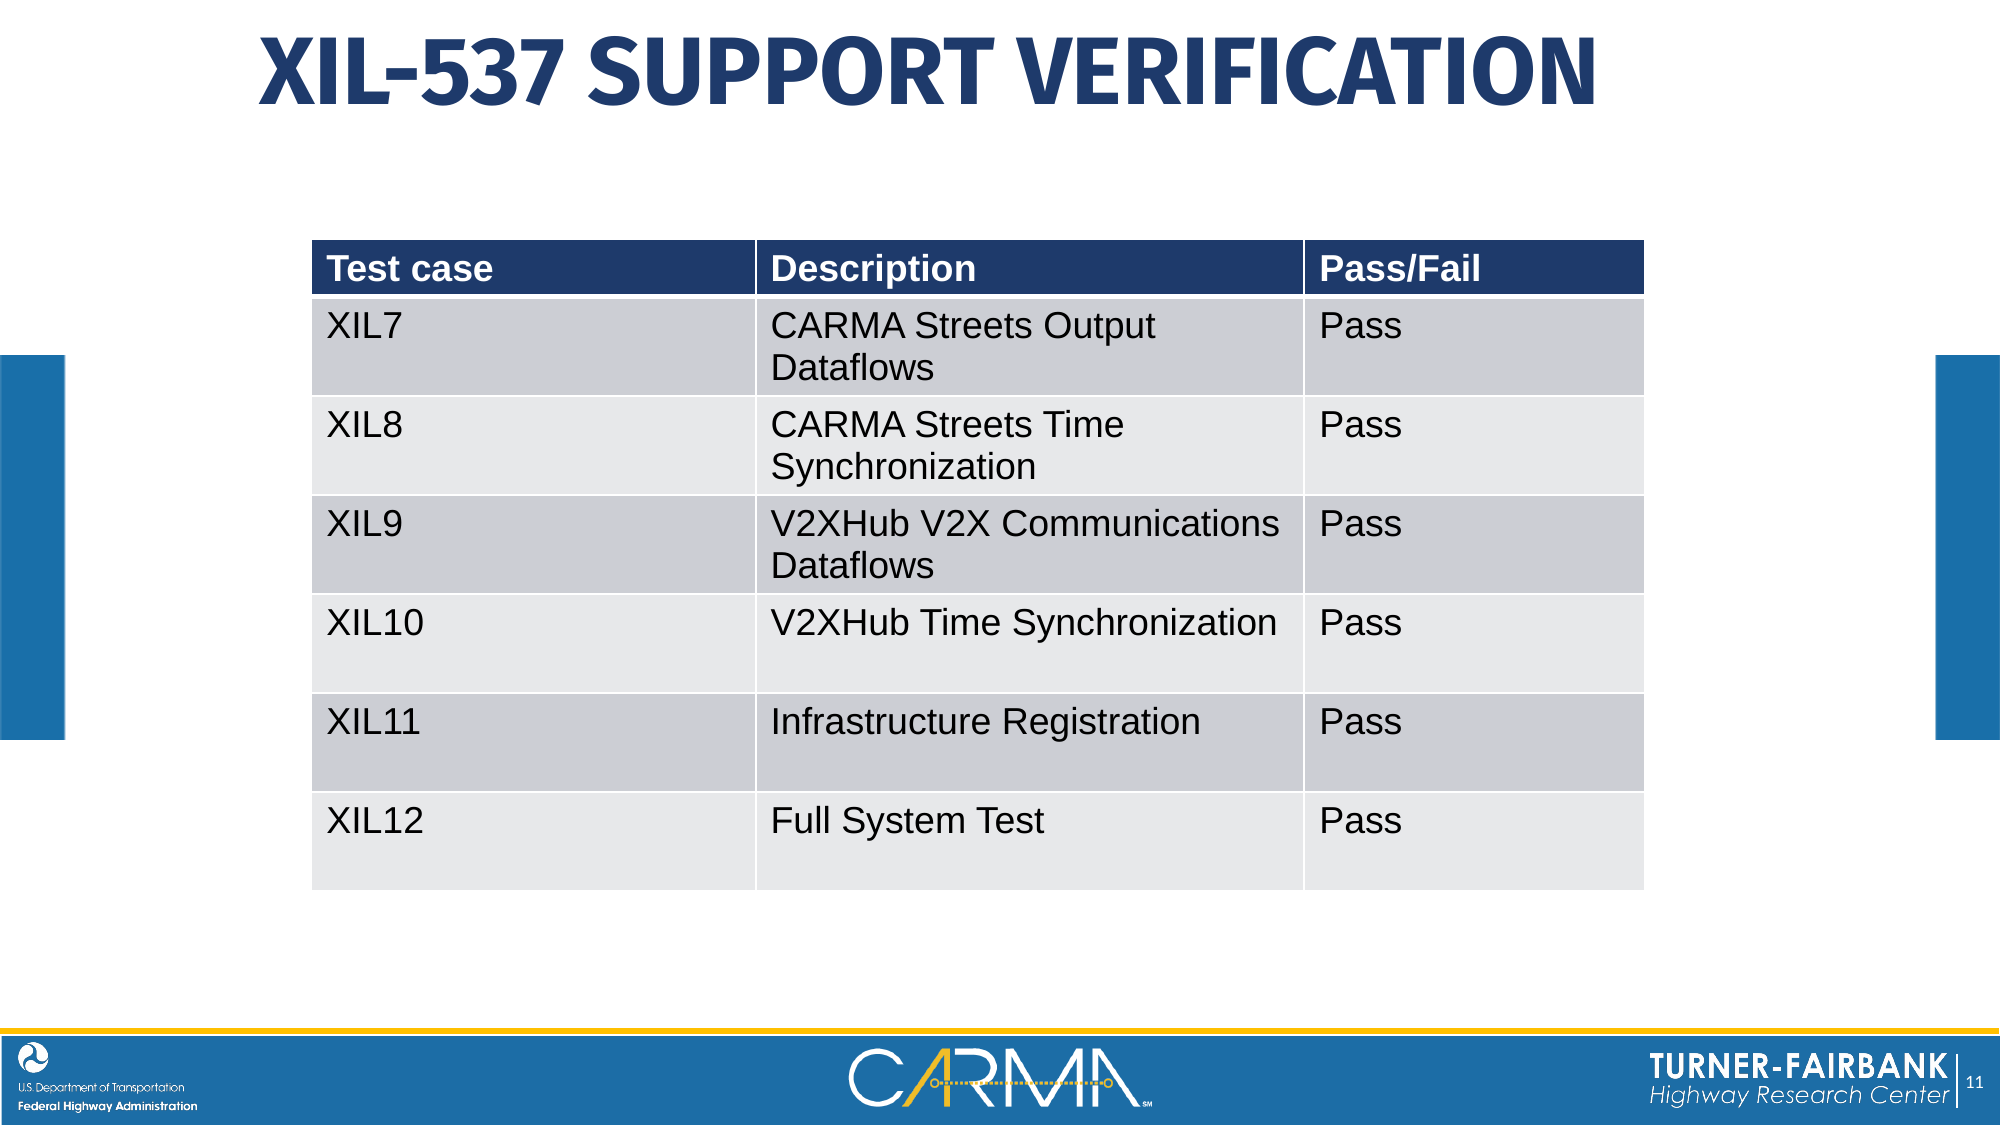

# Xil-537 Support Verification
| Test case | Description | Pass/Fail |
| --- | --- | --- |
| XIL7 | CARMA Streets Output Dataflows | Pass |
| XIL8 | CARMA Streets Time Synchronization | Pass |
| XIL9 | V2XHub V2X Communications Dataflows | Pass |
| XIL10 | V2XHub Time Synchronization | Pass |
| XIL11 | Infrastructure Registration | Pass |
| XIL12 | Full System Test | Pass |